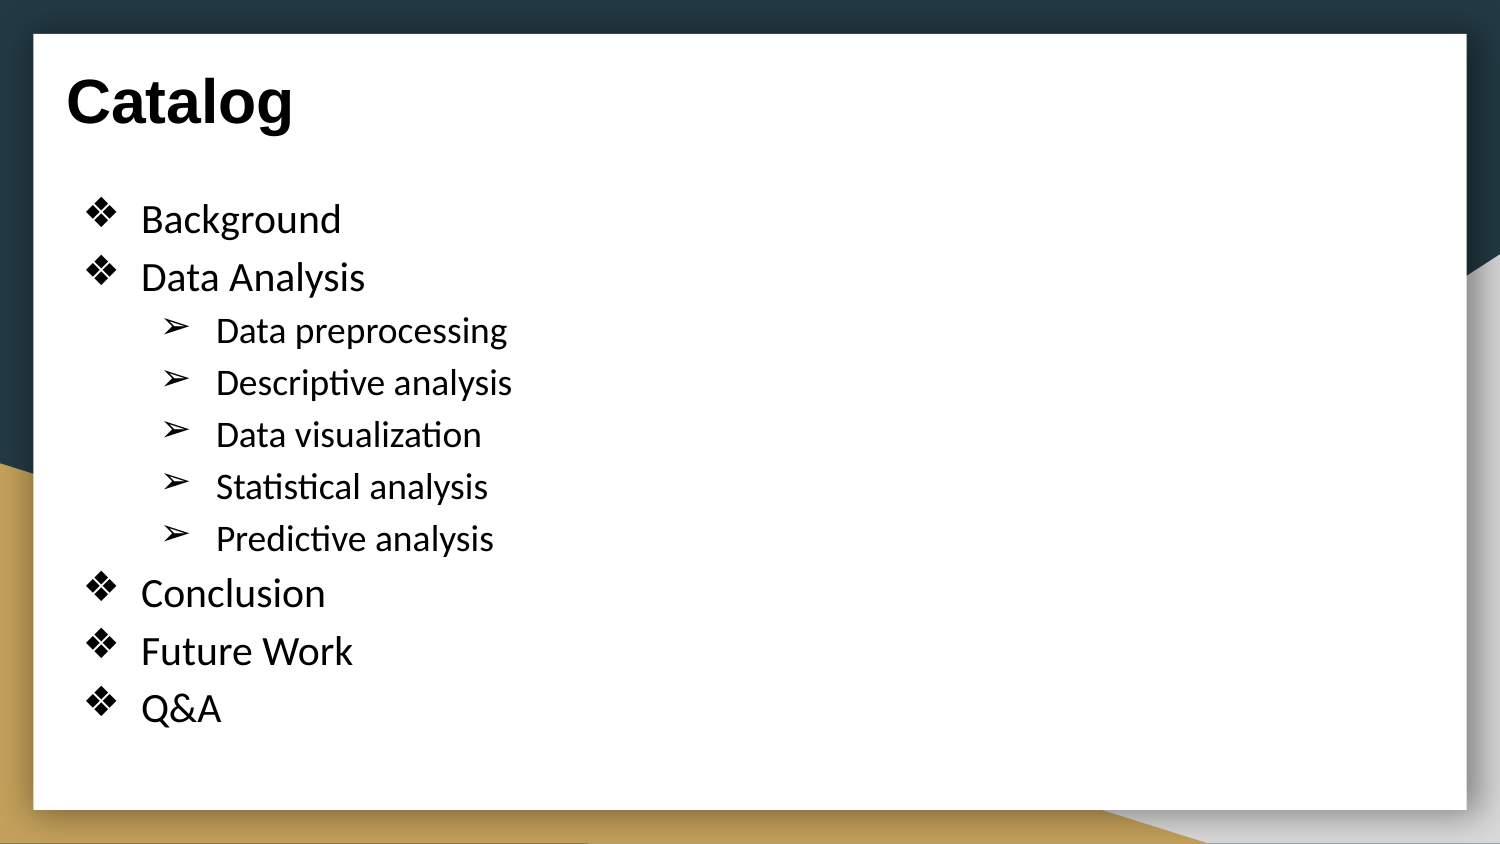

Catalog
Background
Data Analysis
Data preprocessing
Descriptive analysis
Data visualization
Statistical analysis
Predictive analysis
Conclusion
Future Work
Q&A